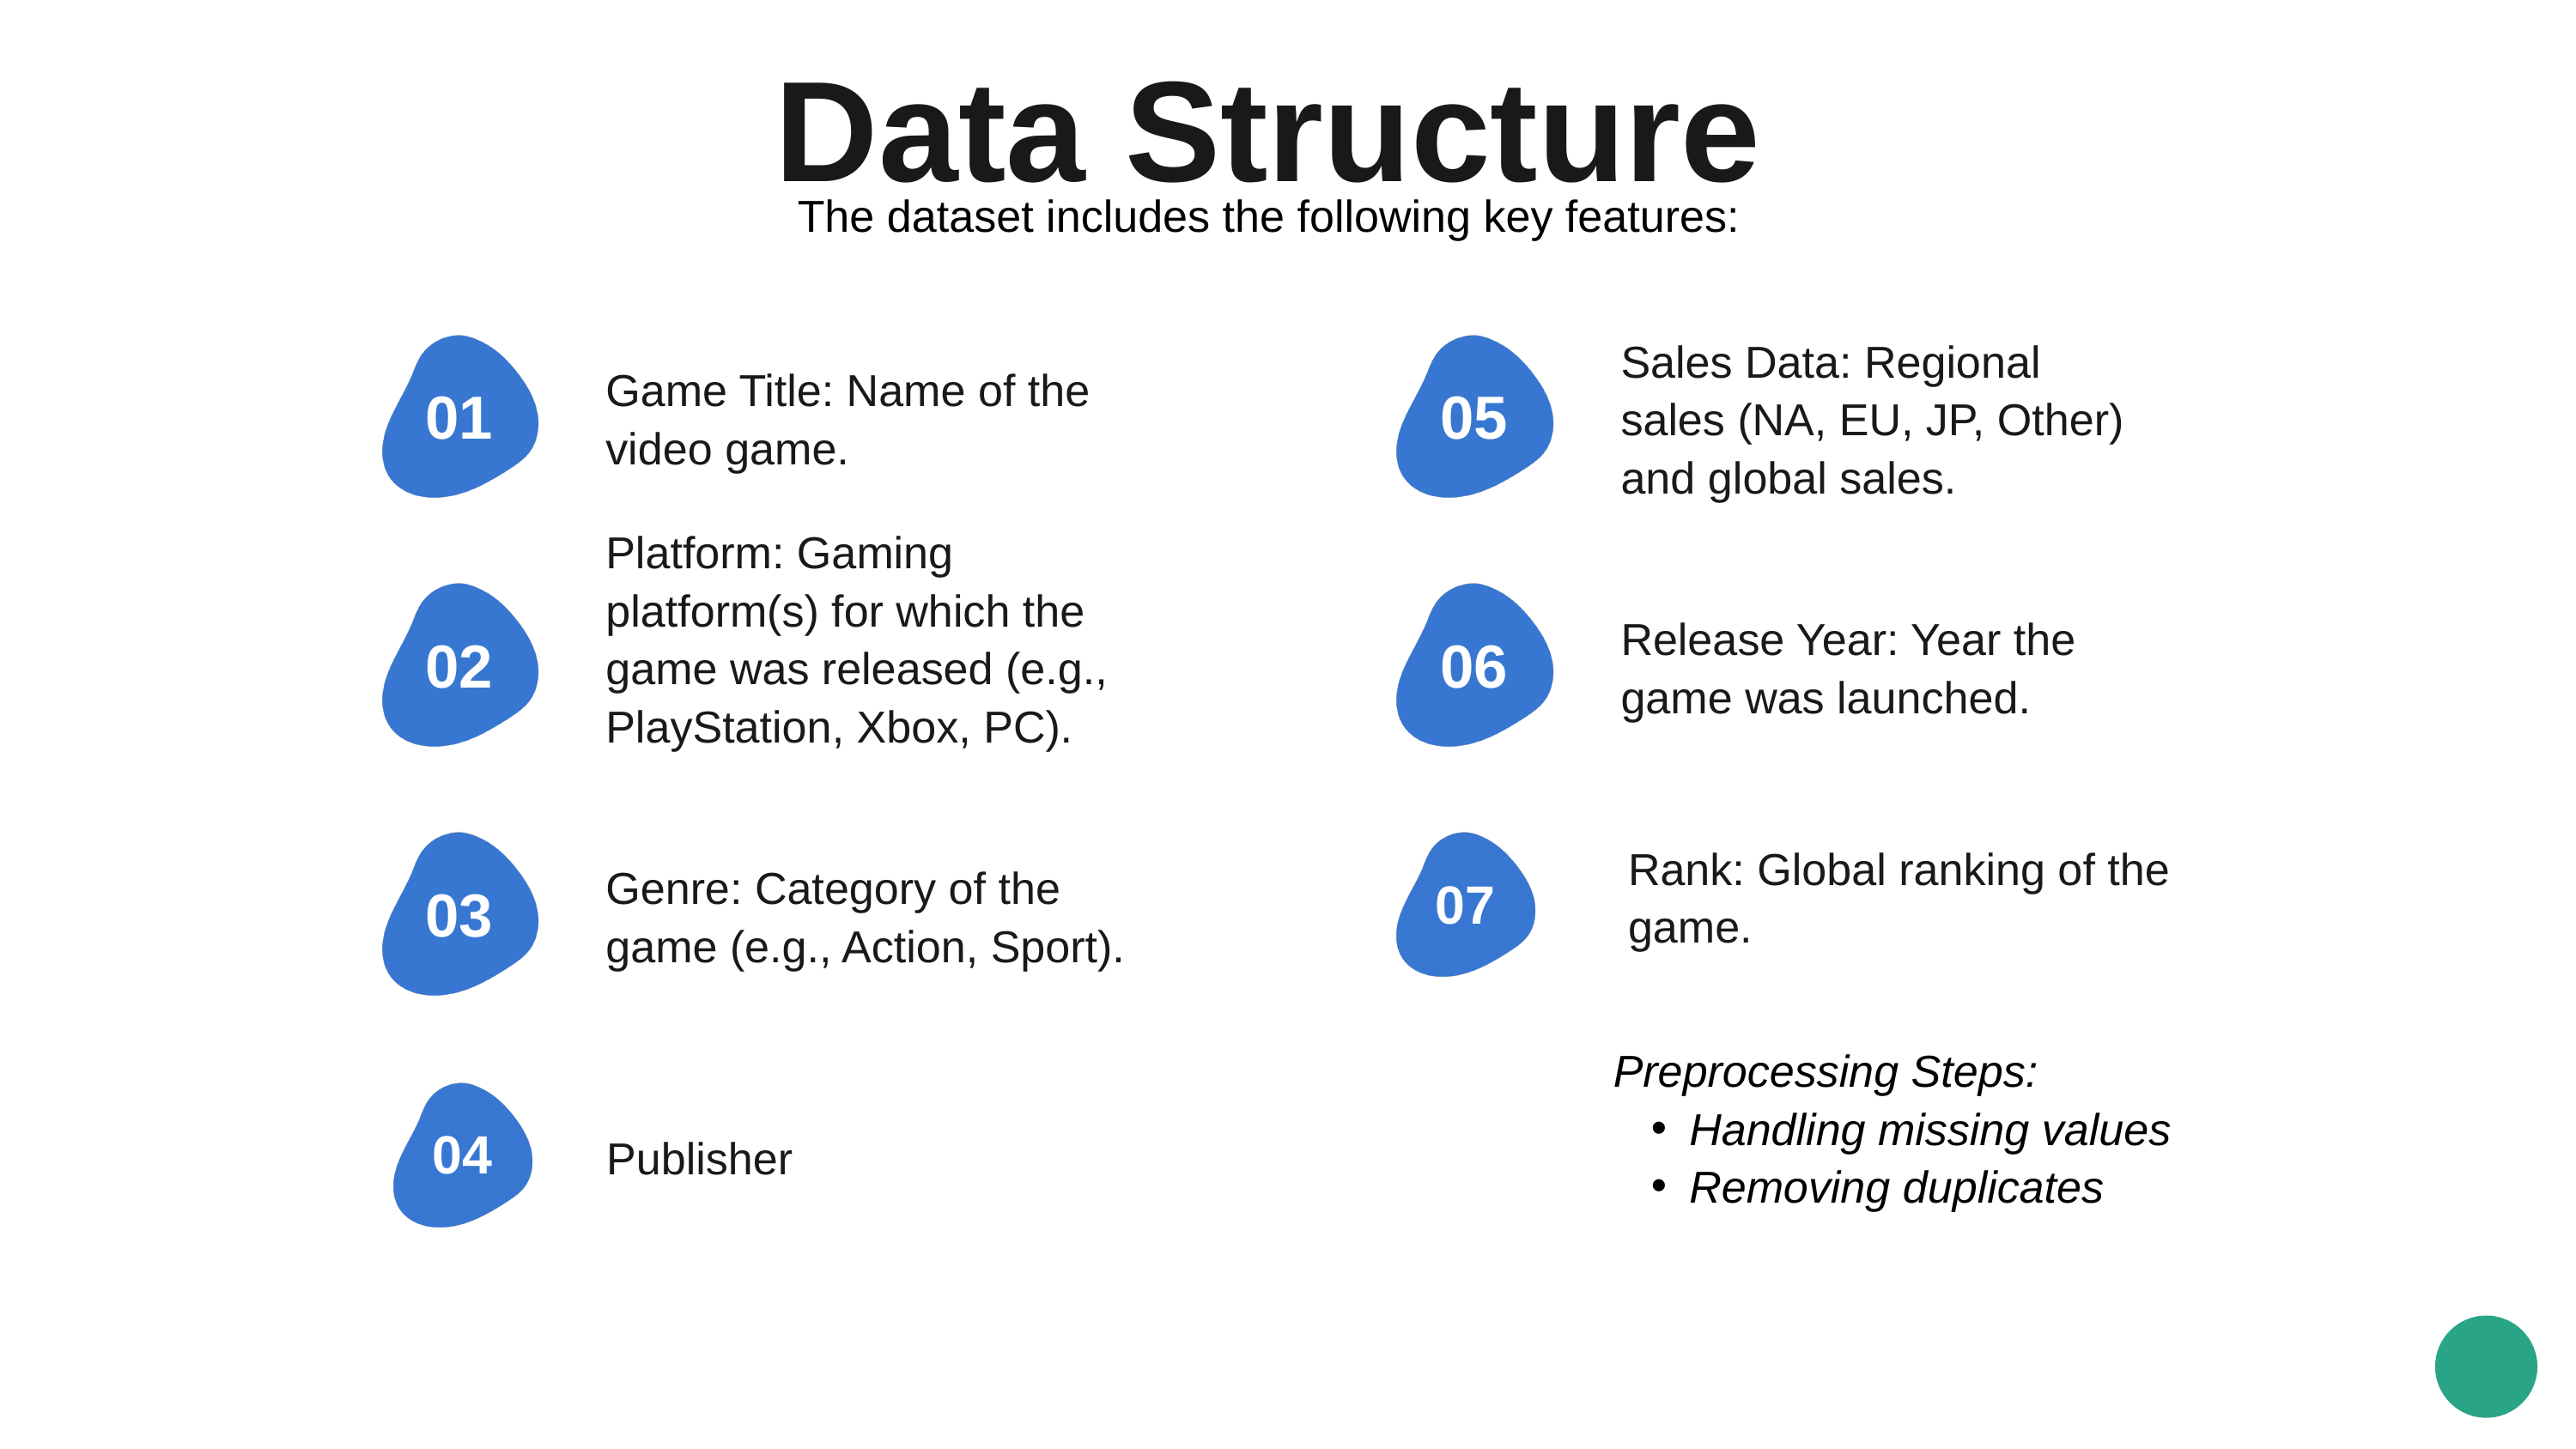

Data Structure
The dataset includes the following key features:
Sales Data: Regional sales (NA, EU, JP, Other) and global sales.

05

Game Title: Name of the video game.
01
Platform: Gaming platform(s) for which the game was released (e.g., PlayStation, Xbox, PC).

02

Release Year: Year the game was launched.
06

Genre: Category of the game (e.g., Action, Sport).
03

Rank: Global ranking of the game.

07
Preprocessing Steps:
Handling missing values
Removing duplicates

Publisher
04